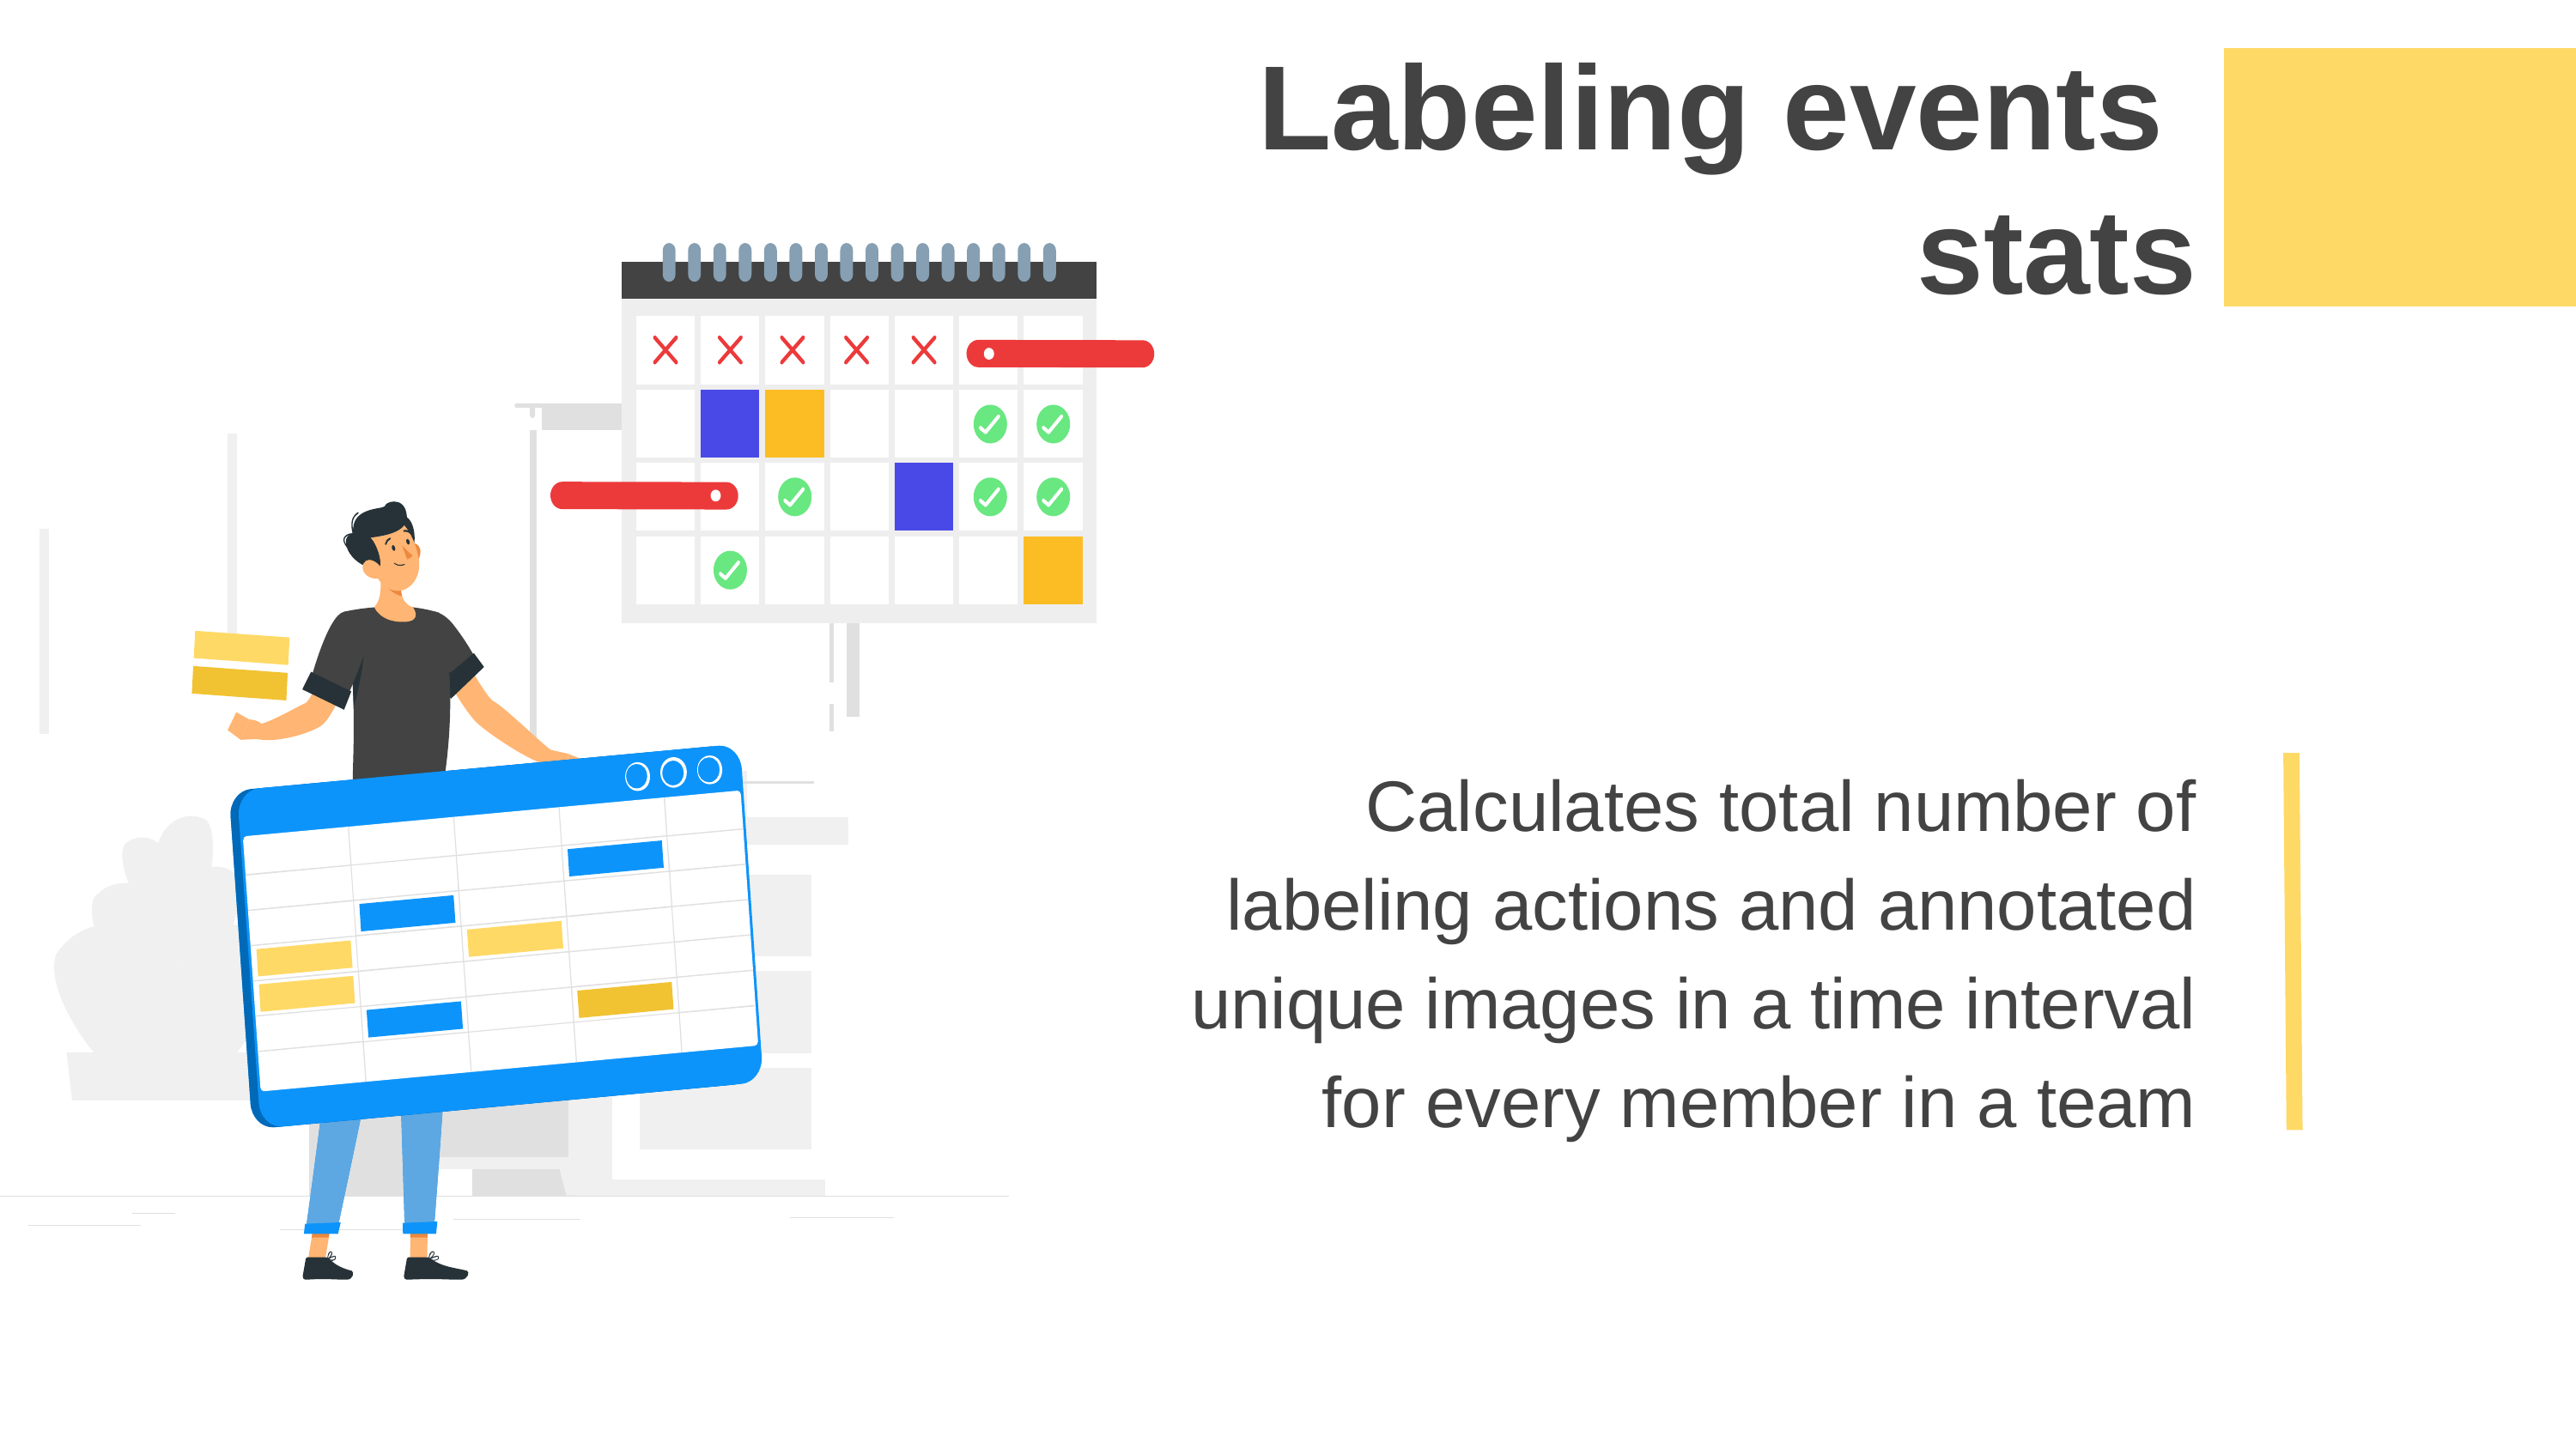

# Labeling events
stats

Calculates total number of labeling actions and annotated unique images in a time interval for every member in a team